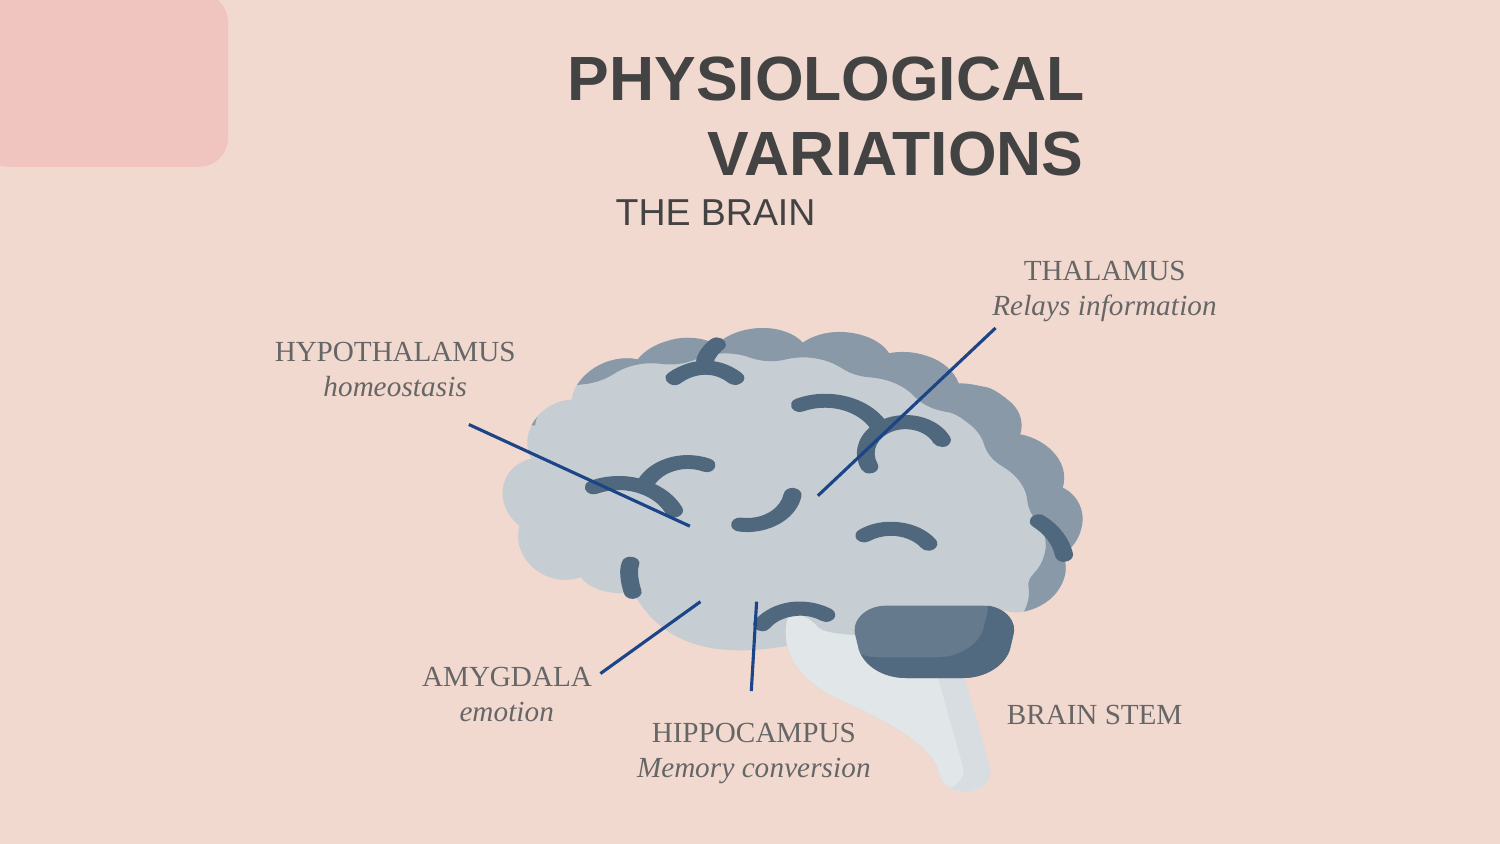

# PHYSIOLOGICAL VARIATIONS
THE BRAIN
THALAMUS
Relays information

HYPOTHALAMUS
homeostasis
AMYGDALA
emotion
BRAIN STEM
HIPPOCAMPUS
Memory conversion